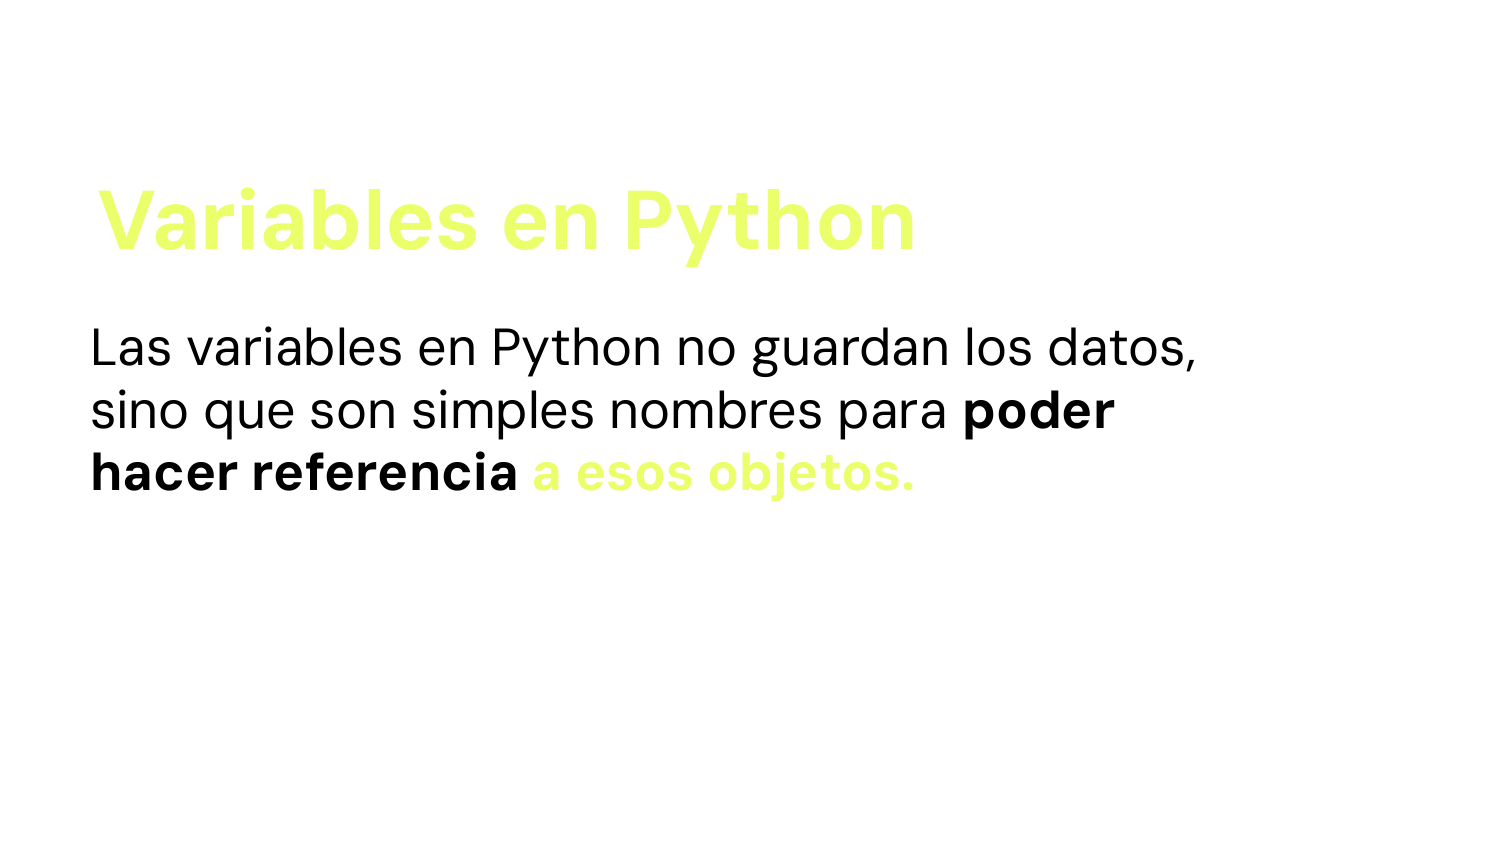

Variables en Python
Las variables en Python no guardan los datos, sino que son simples nombres para poder hacer referencia a esos objetos.